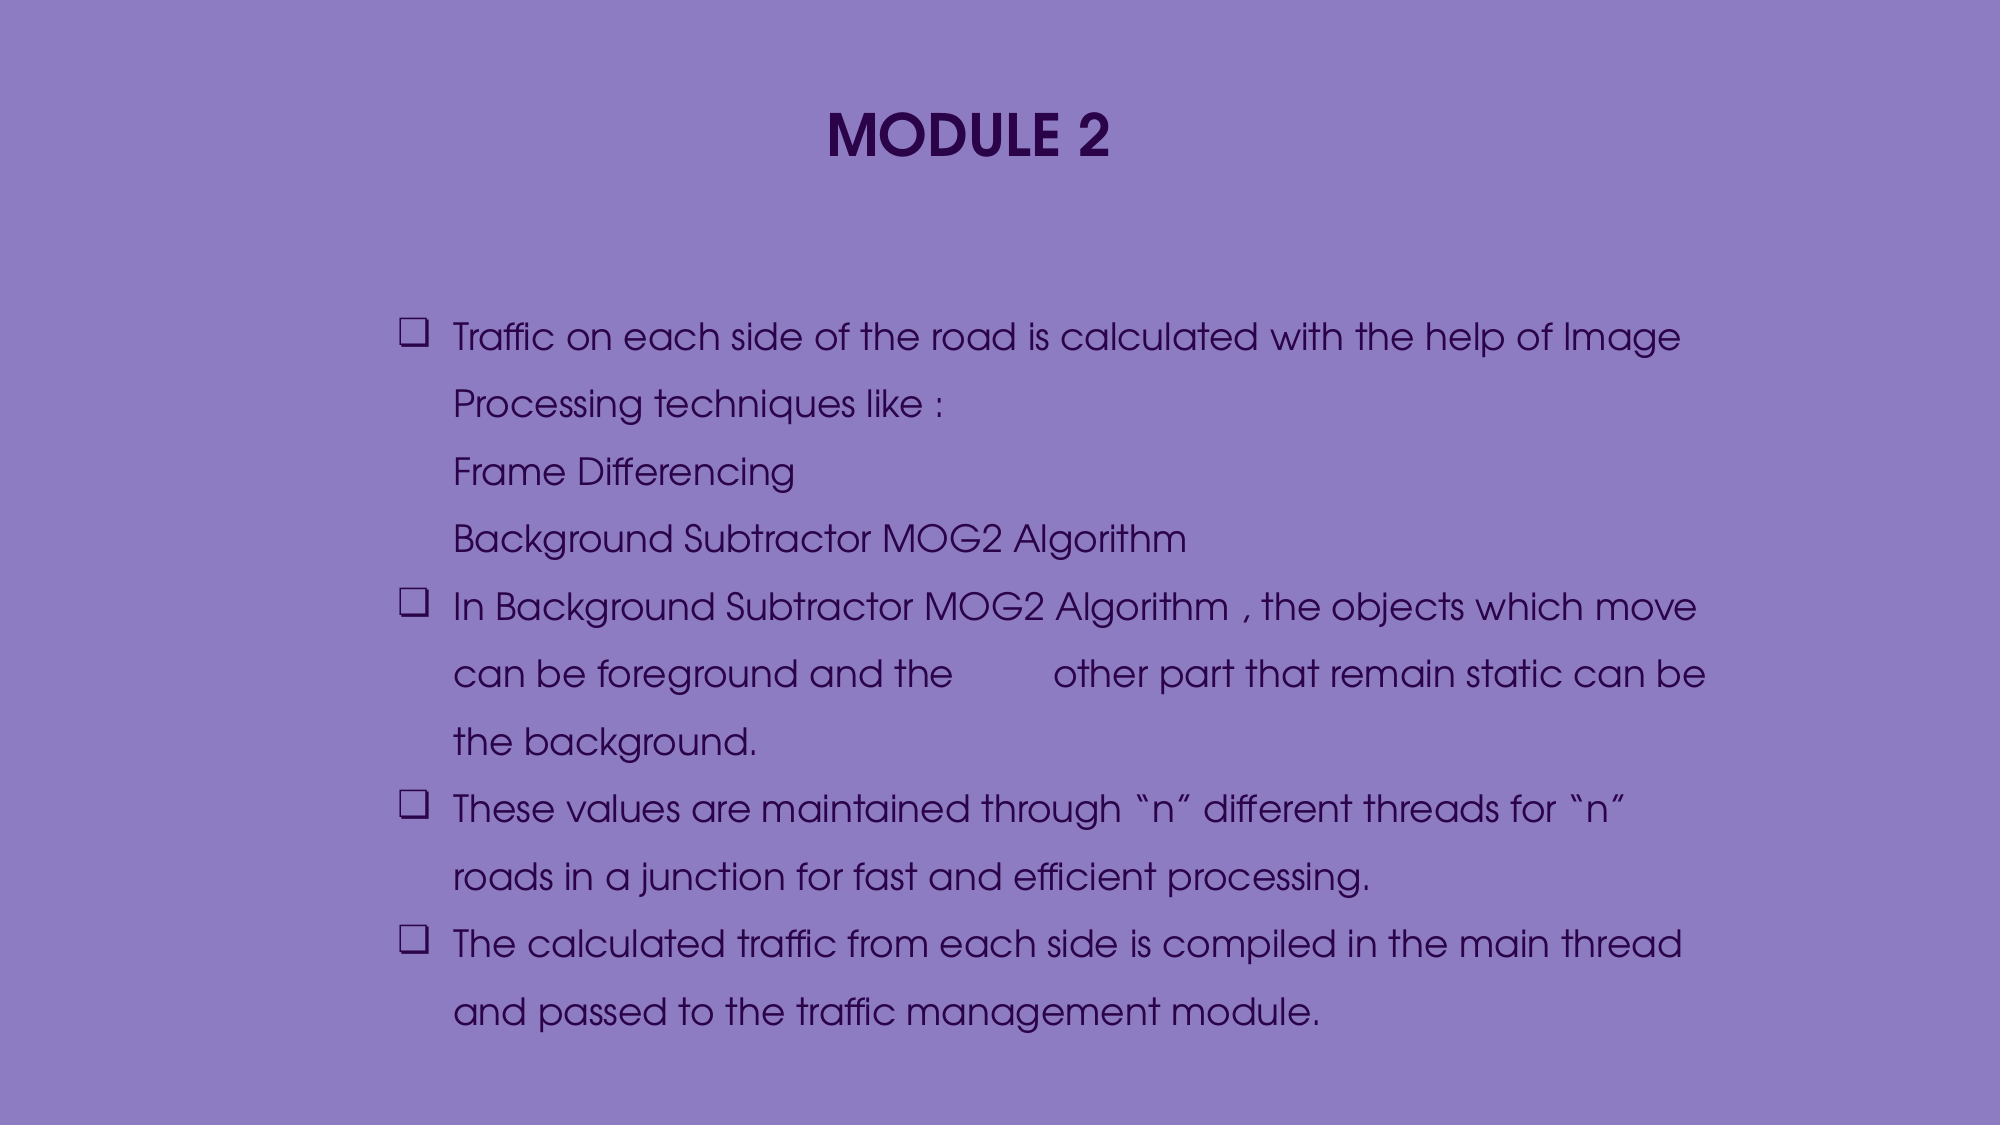

# MODULE 2

Traffic on each side of the road is calculated with the help of Image Processing techniques like :
Frame Differencing
Background Subtractor MOG2 Algorithm
In Background Subtractor MOG2 Algorithm , the objects which move can be foreground and the	other part that remain static can be the background.
These values are maintained through “n” different threads for “n” roads in a junction for fast and efficient processing.
The calculated traffic from each side is compiled in the main thread and passed to the traffic management module.